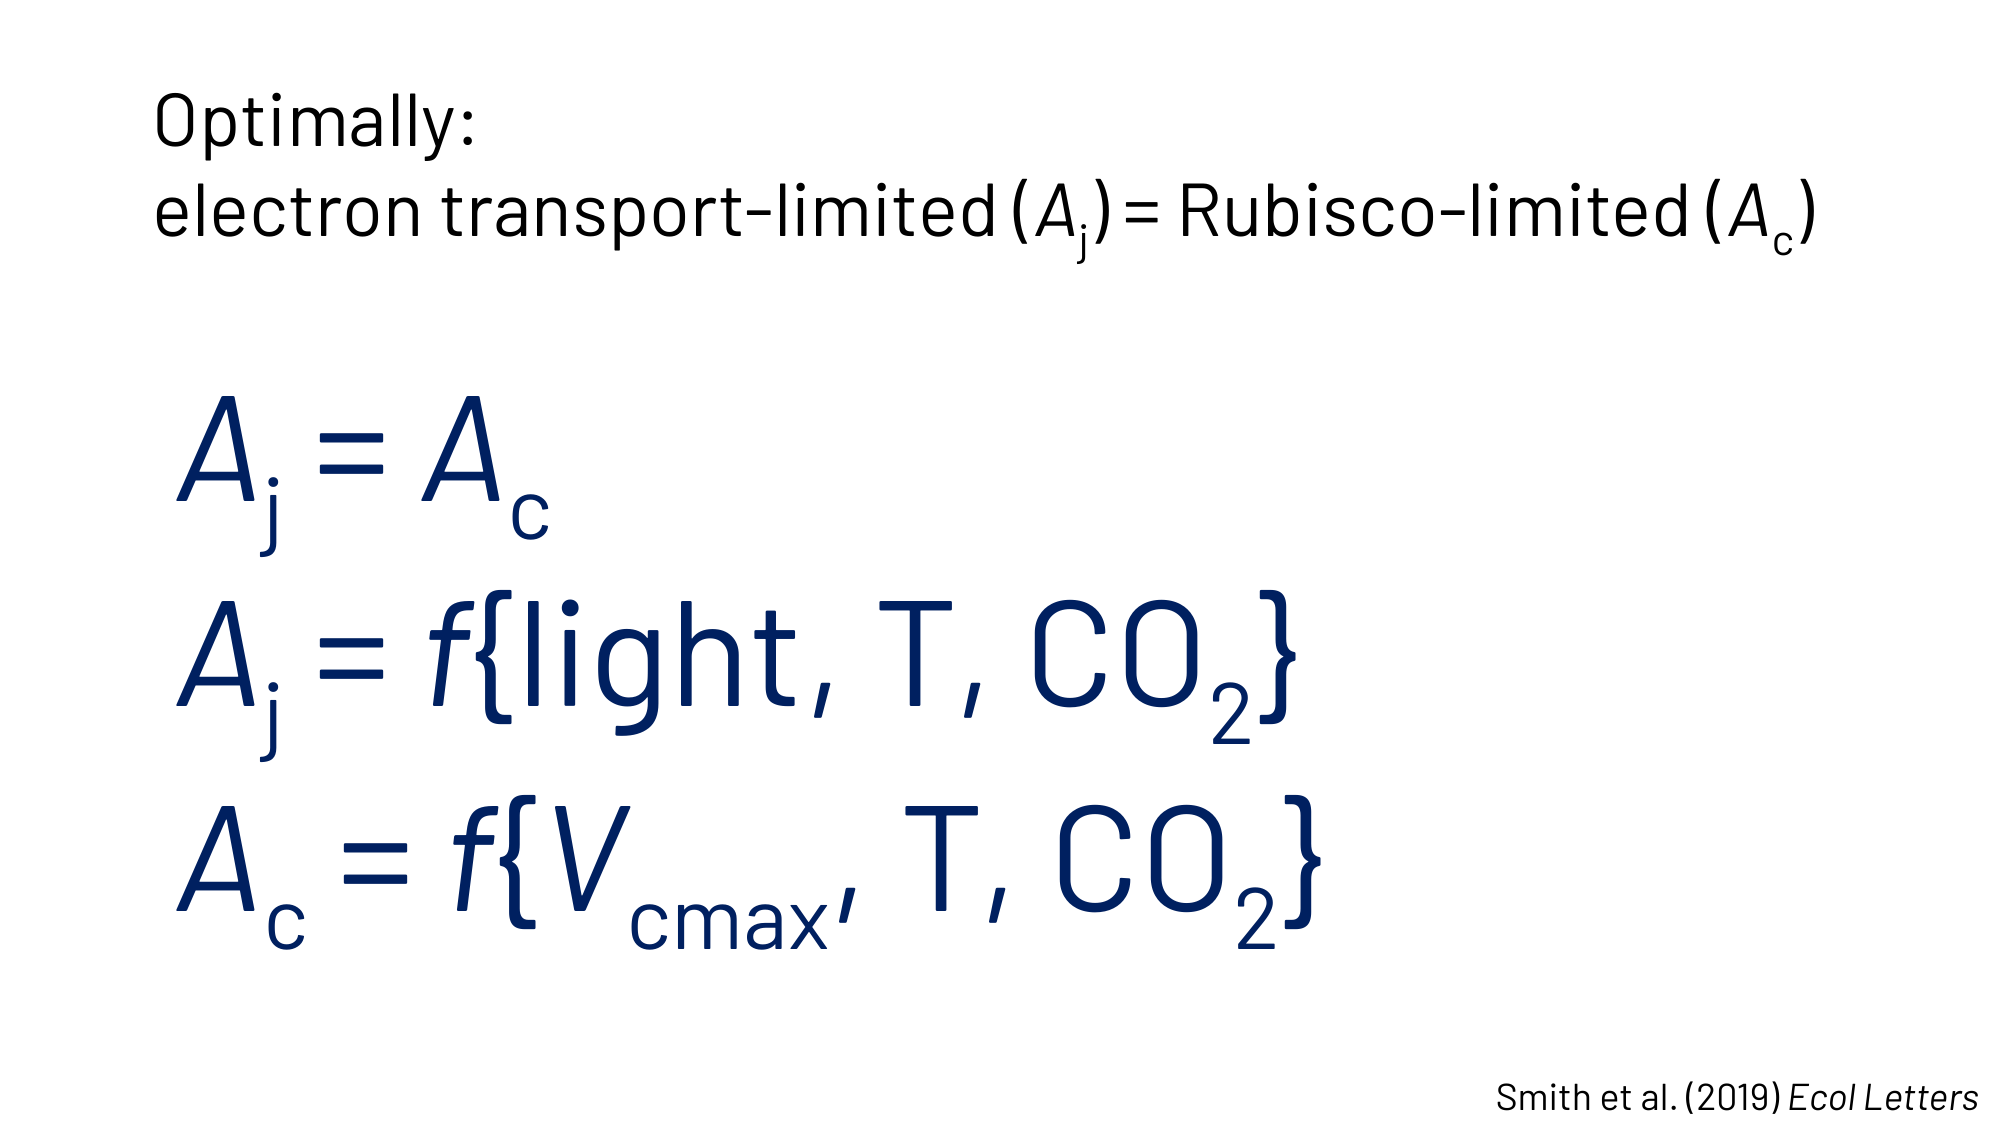

# Optimally: electron transport-limited (Aj) = Rubisco-limited (Ac)
Aj = Ac
Aj = f{light, T, CO2}
Ac = f{Vcmax, T, CO2}
Smith et al. (2019) Ecol Letters